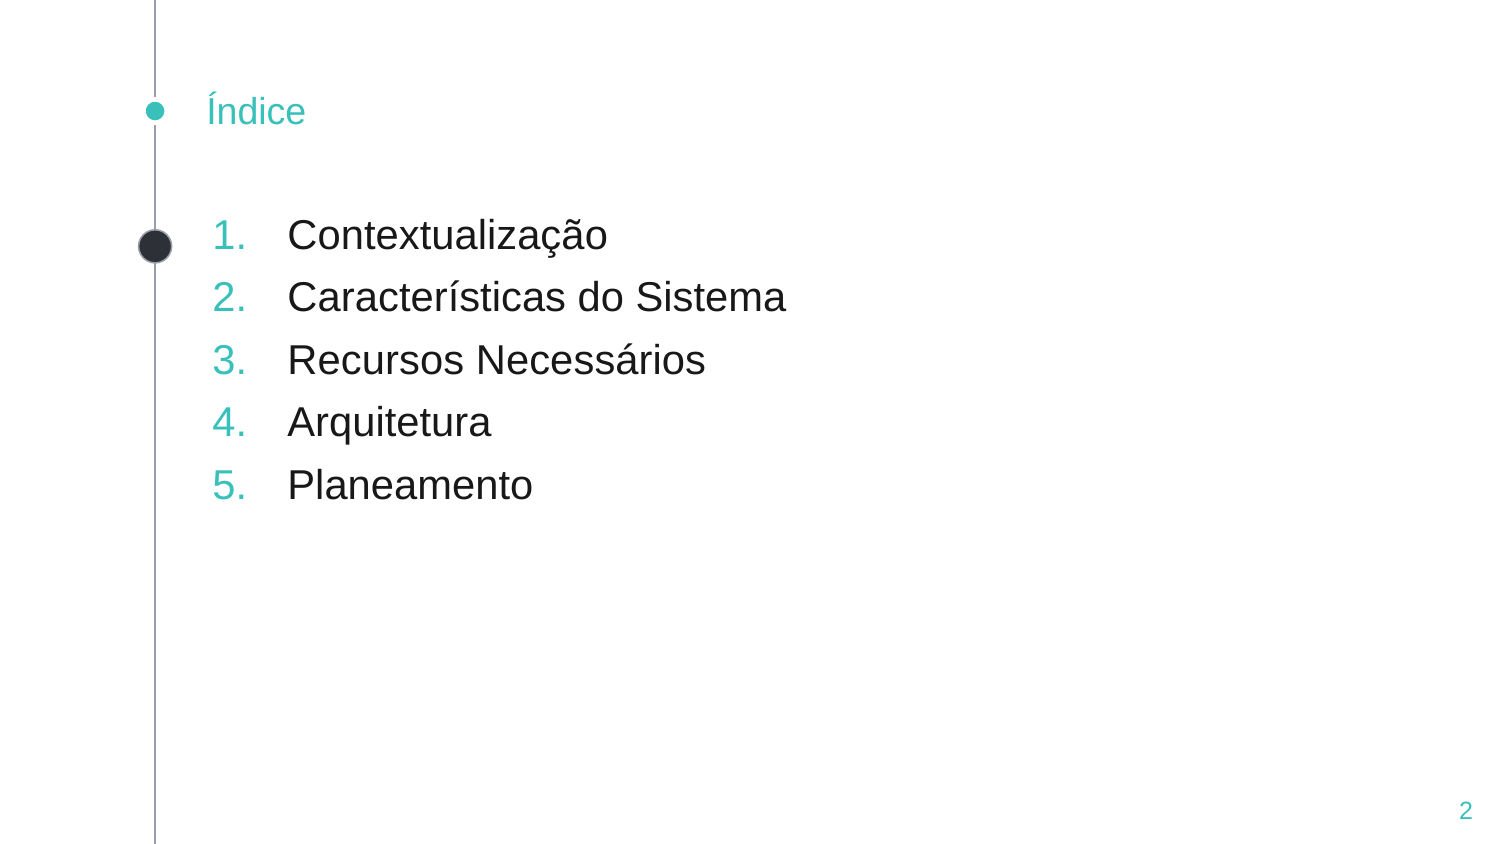

# Índice
Contextualização
Características do Sistema
Recursos Necessários
Arquitetura
Planeamento

2